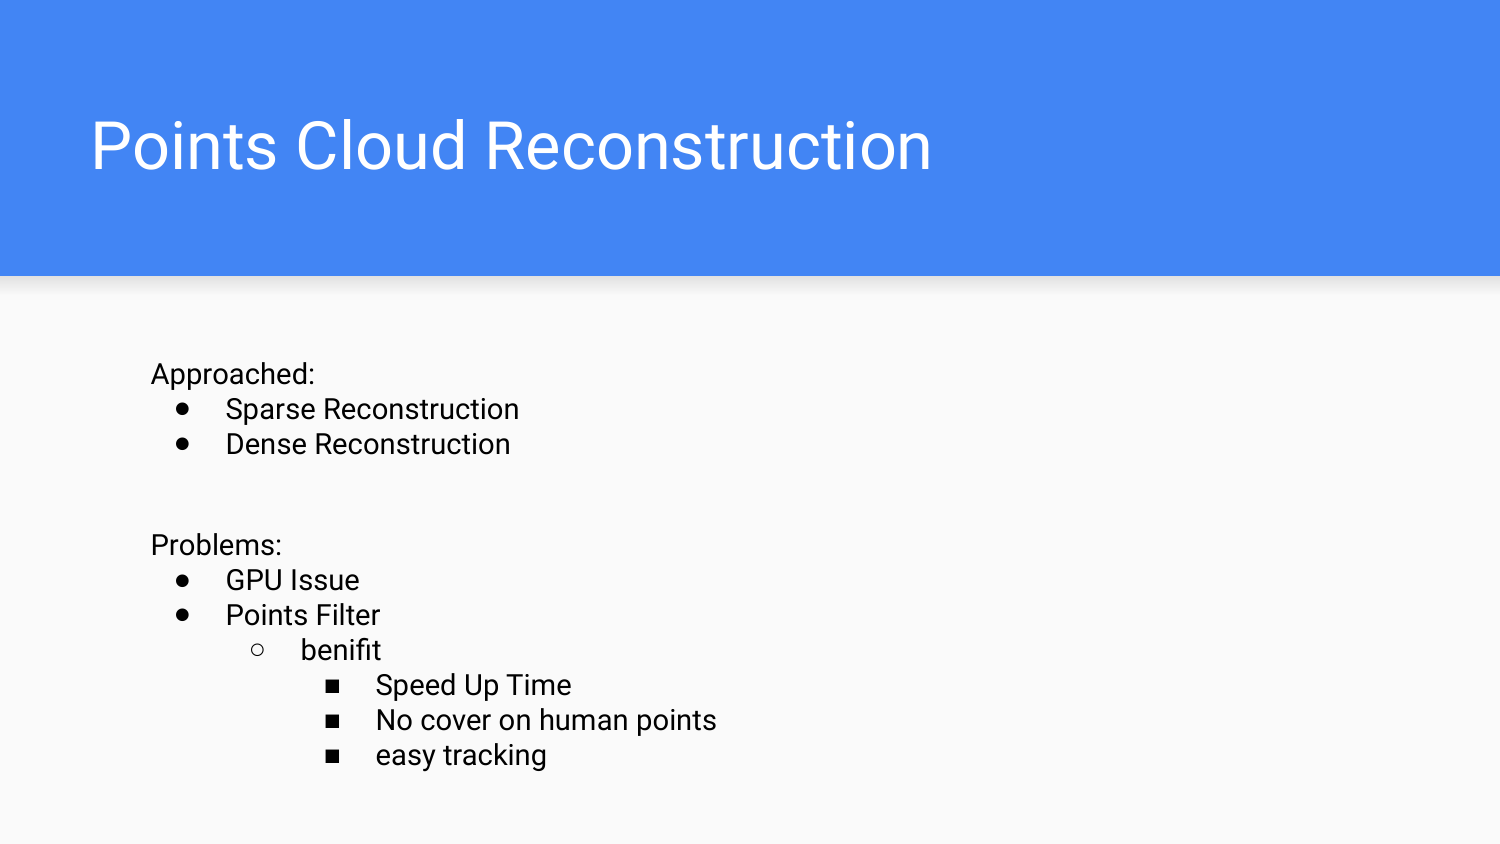

# Points Cloud Reconstruction
Approached:
Sparse Reconstruction
Dense Reconstruction
Problems:
GPU Issue
Points Filter
benifit
Speed Up Time
No cover on human points
easy tracking